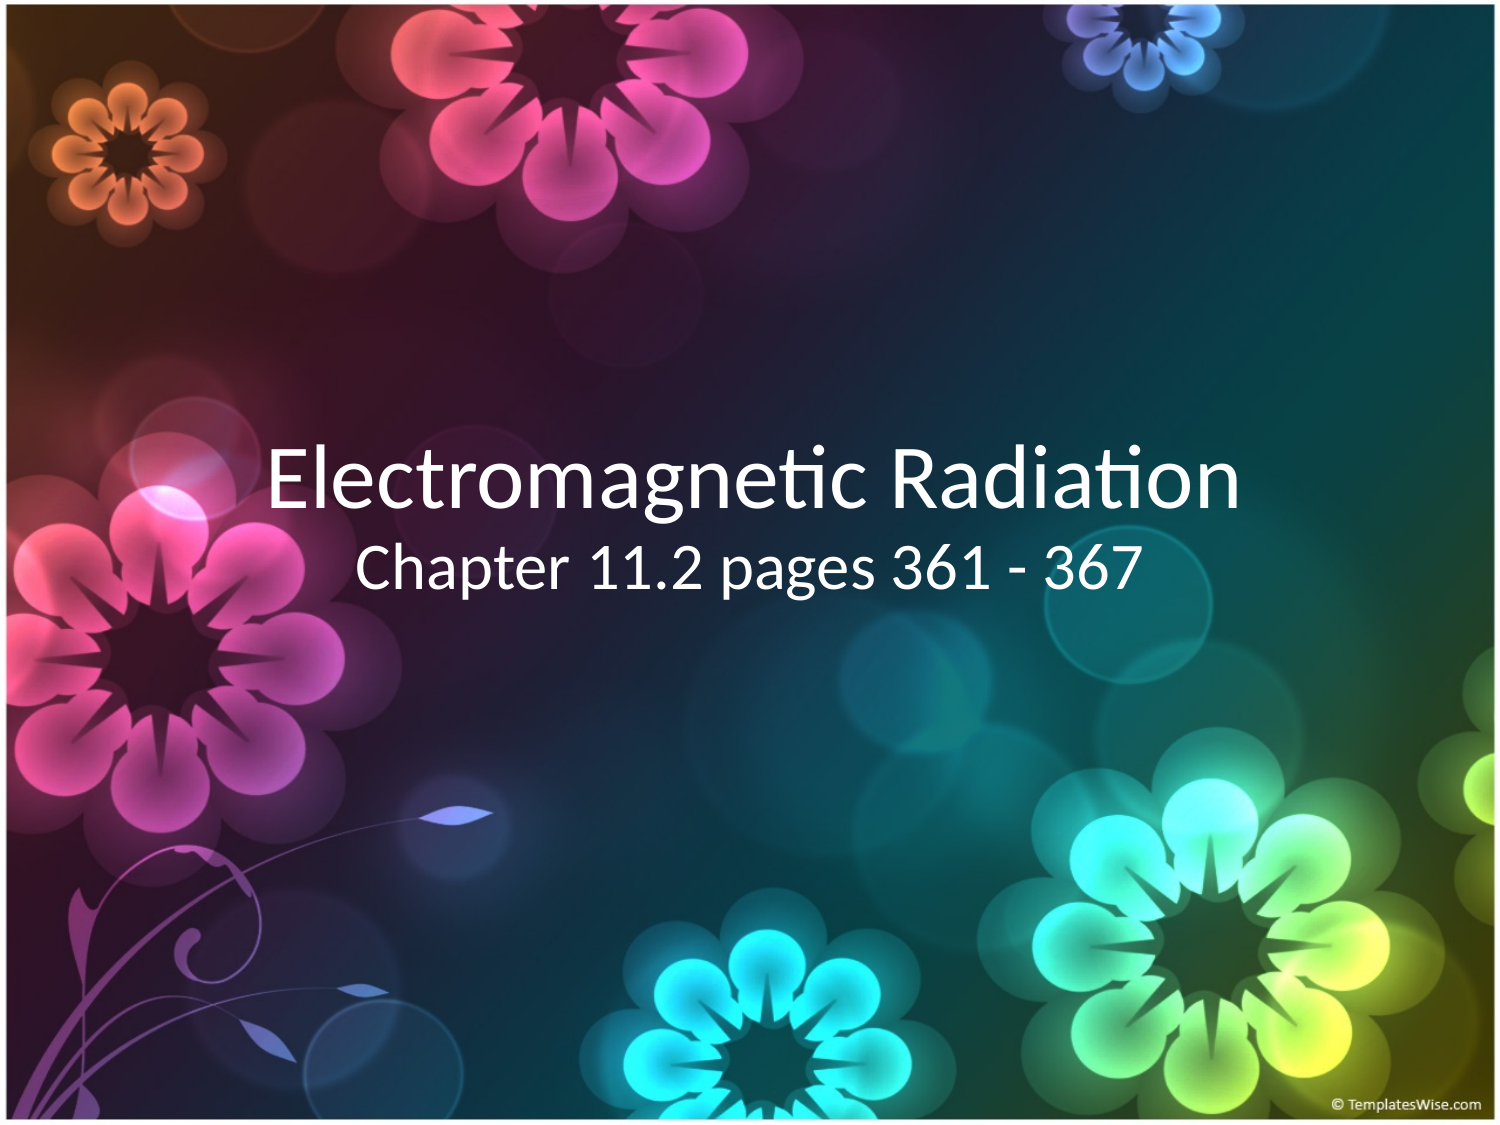

# Electromagnetic Radiation
Chapter 11.2 pages 361 - 367